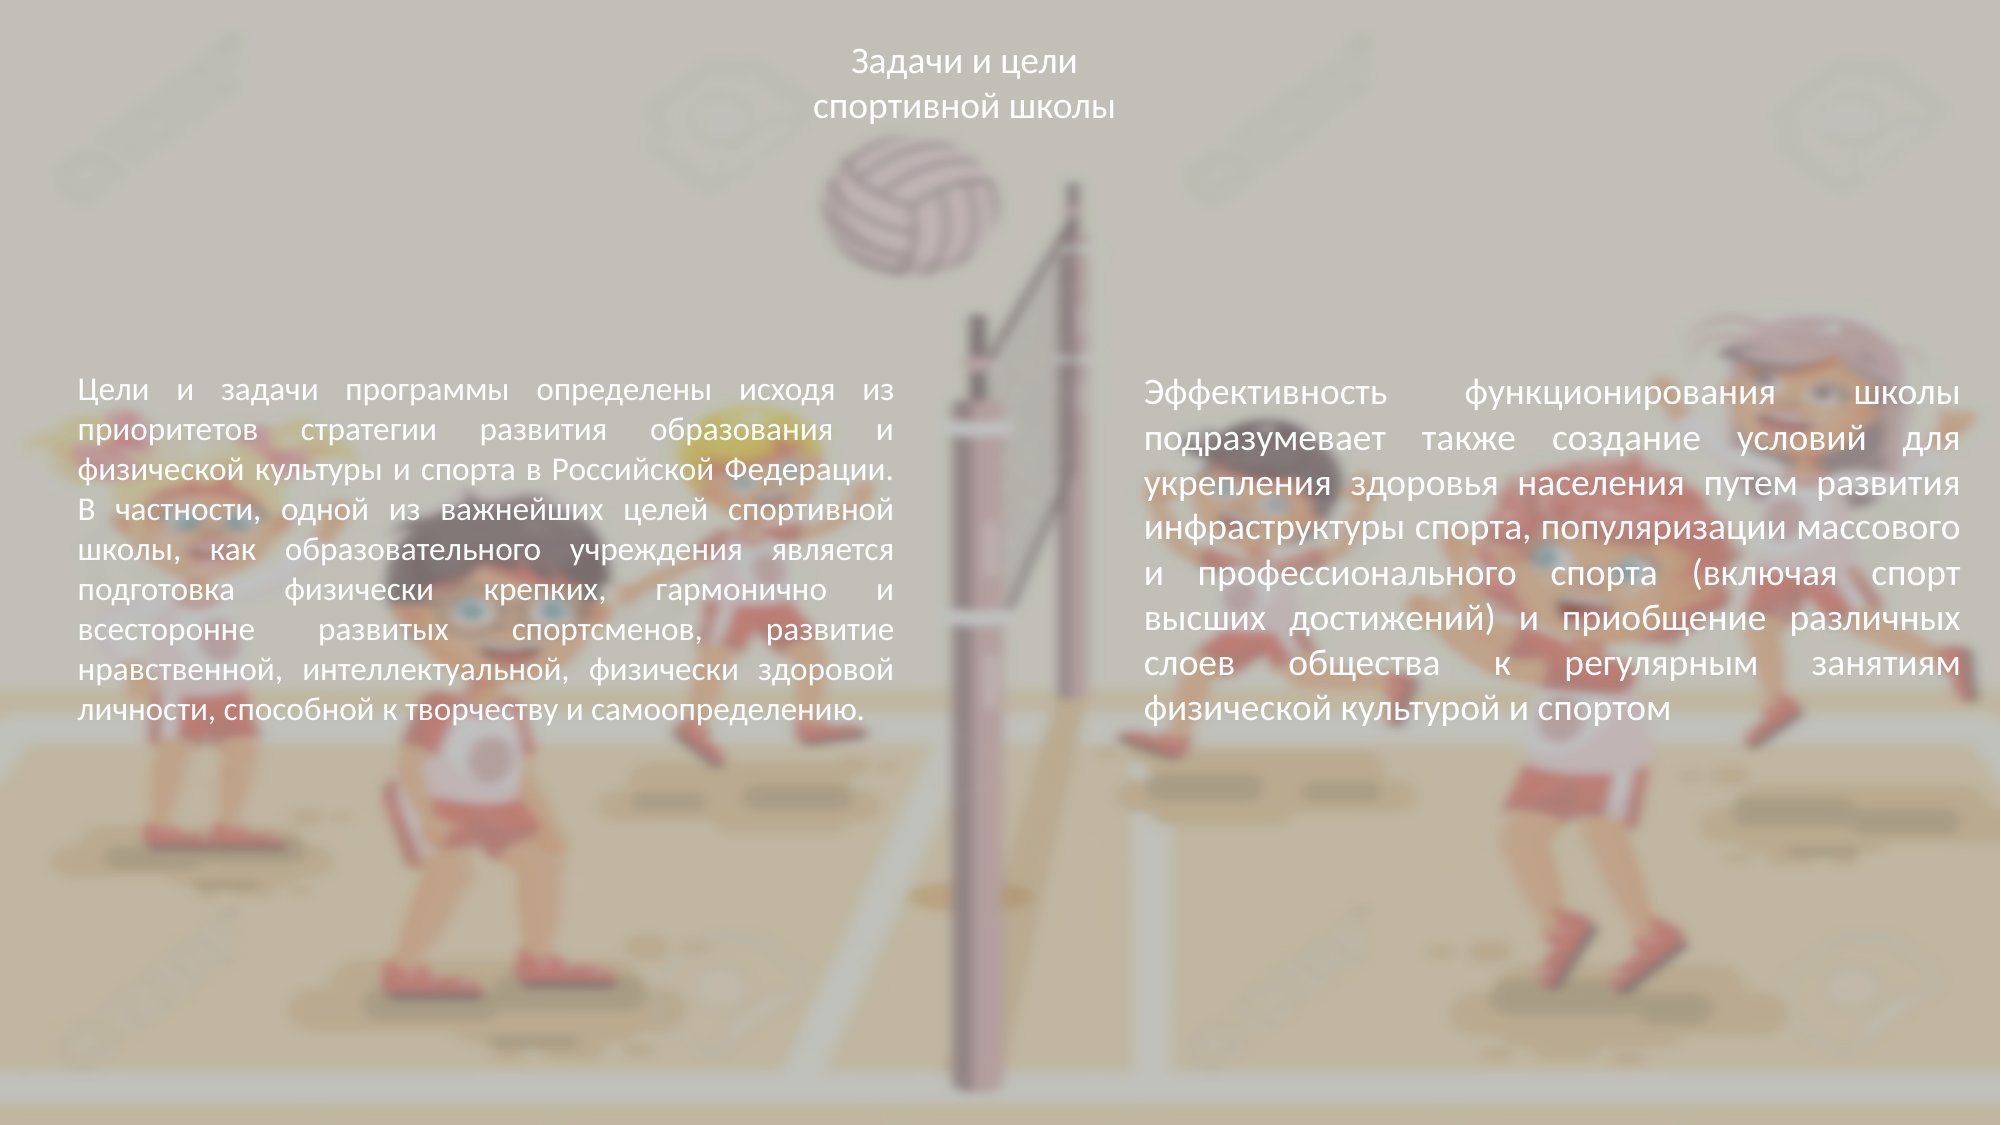

Задачи и цели спортивной школы
Цели и задачи программы определены исходя из приоритетов стратегии развития образования и физической культуры и спорта в Российской Федерации. В частности, одной из важнейших целей спортивной школы, как образовательного учреждения является подготовка физически крепких, гармонично и всесторонне развитых спортсменов, развитие нравственной, интеллектуальной, физически здоровой личности, способной к творчеству и самоопределению.
Эффективность функционирования школы подразумевает также создание условий для укрепления здоровья населения путем развития инфраструктуры спорта, популяризации массового и профессионального спорта (включая спорт высших достижений) и приобщение различных слоев общества к регулярным занятиям физической культурой и спортом